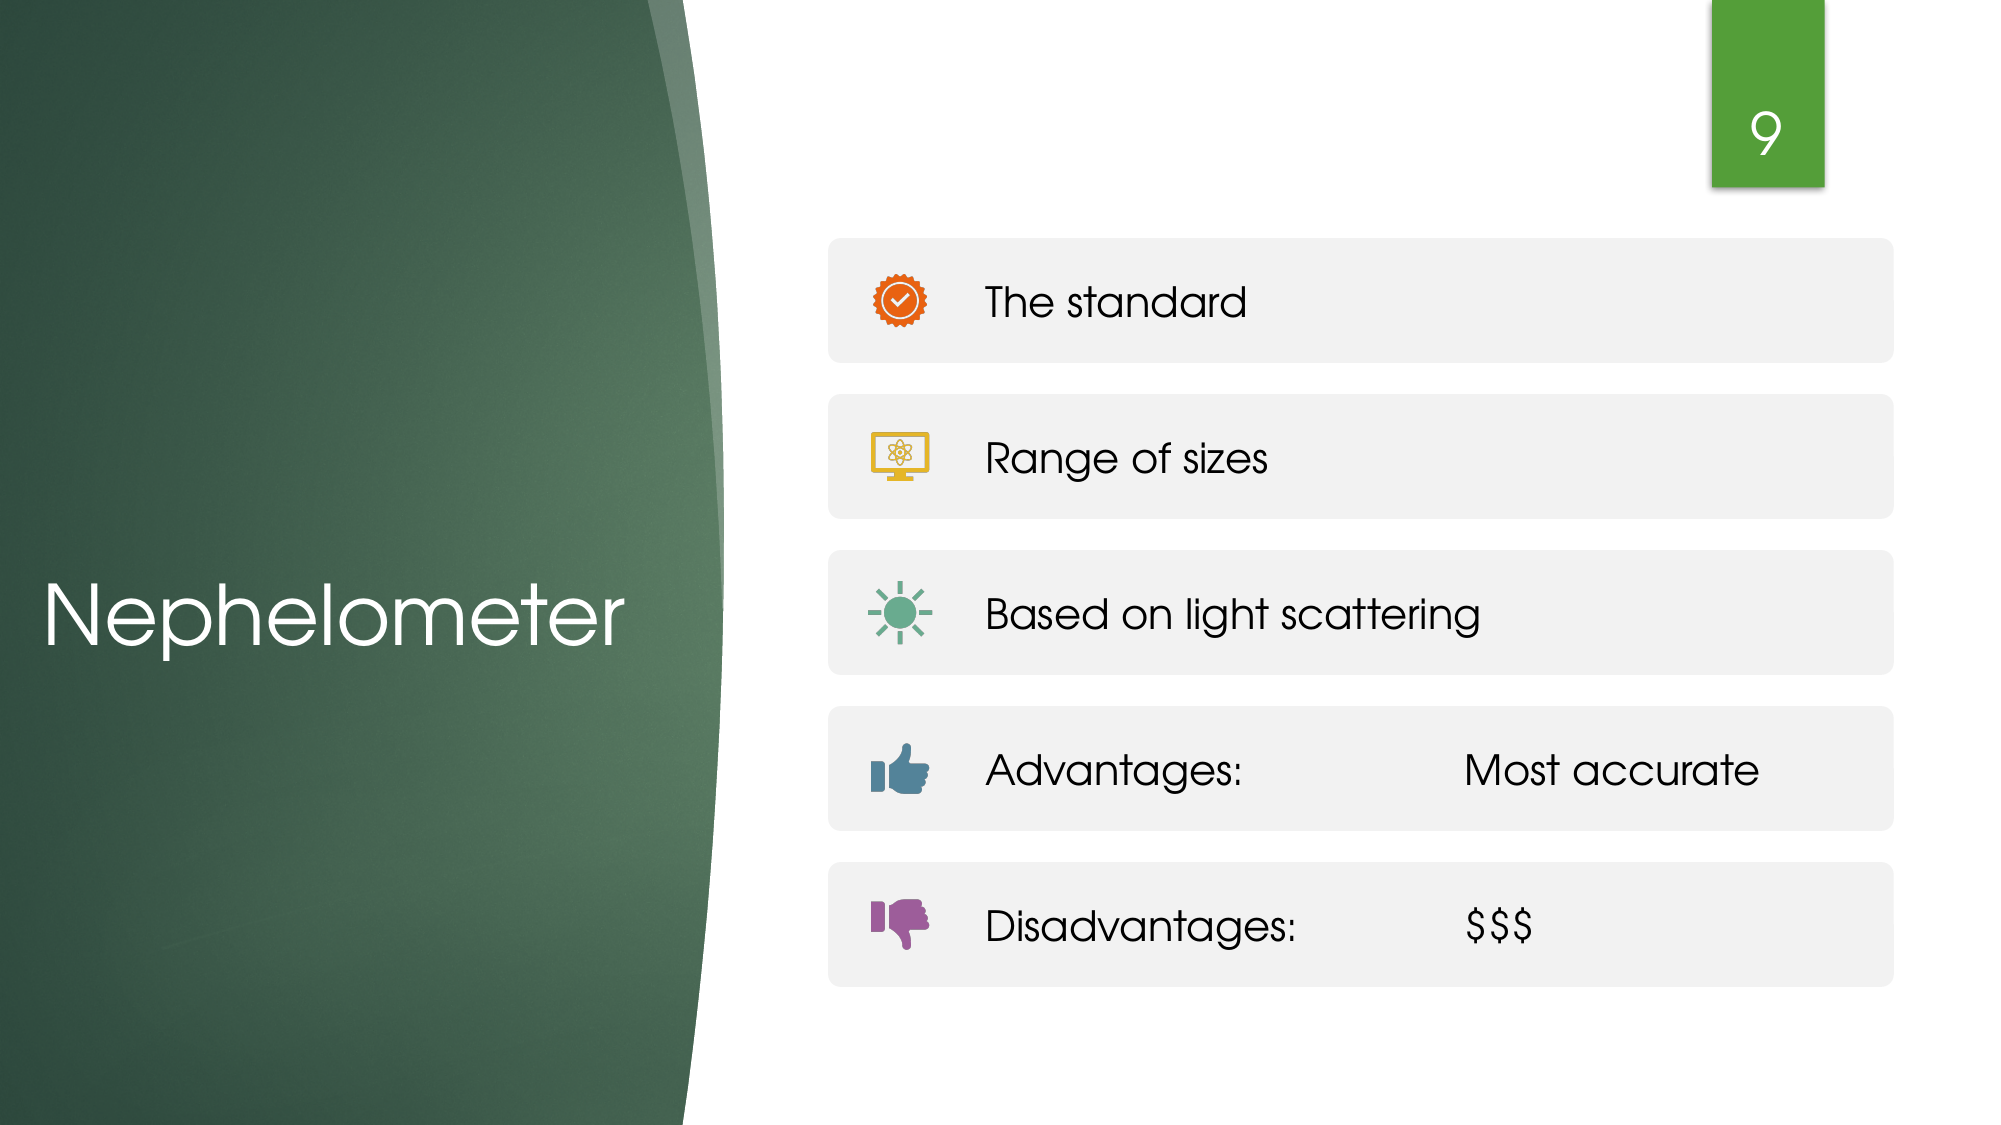

9
# Nephelometer
The standard
Range of sizes
Based on light scattering
Advantages:
Most accurate
Disadvantages:
$$$